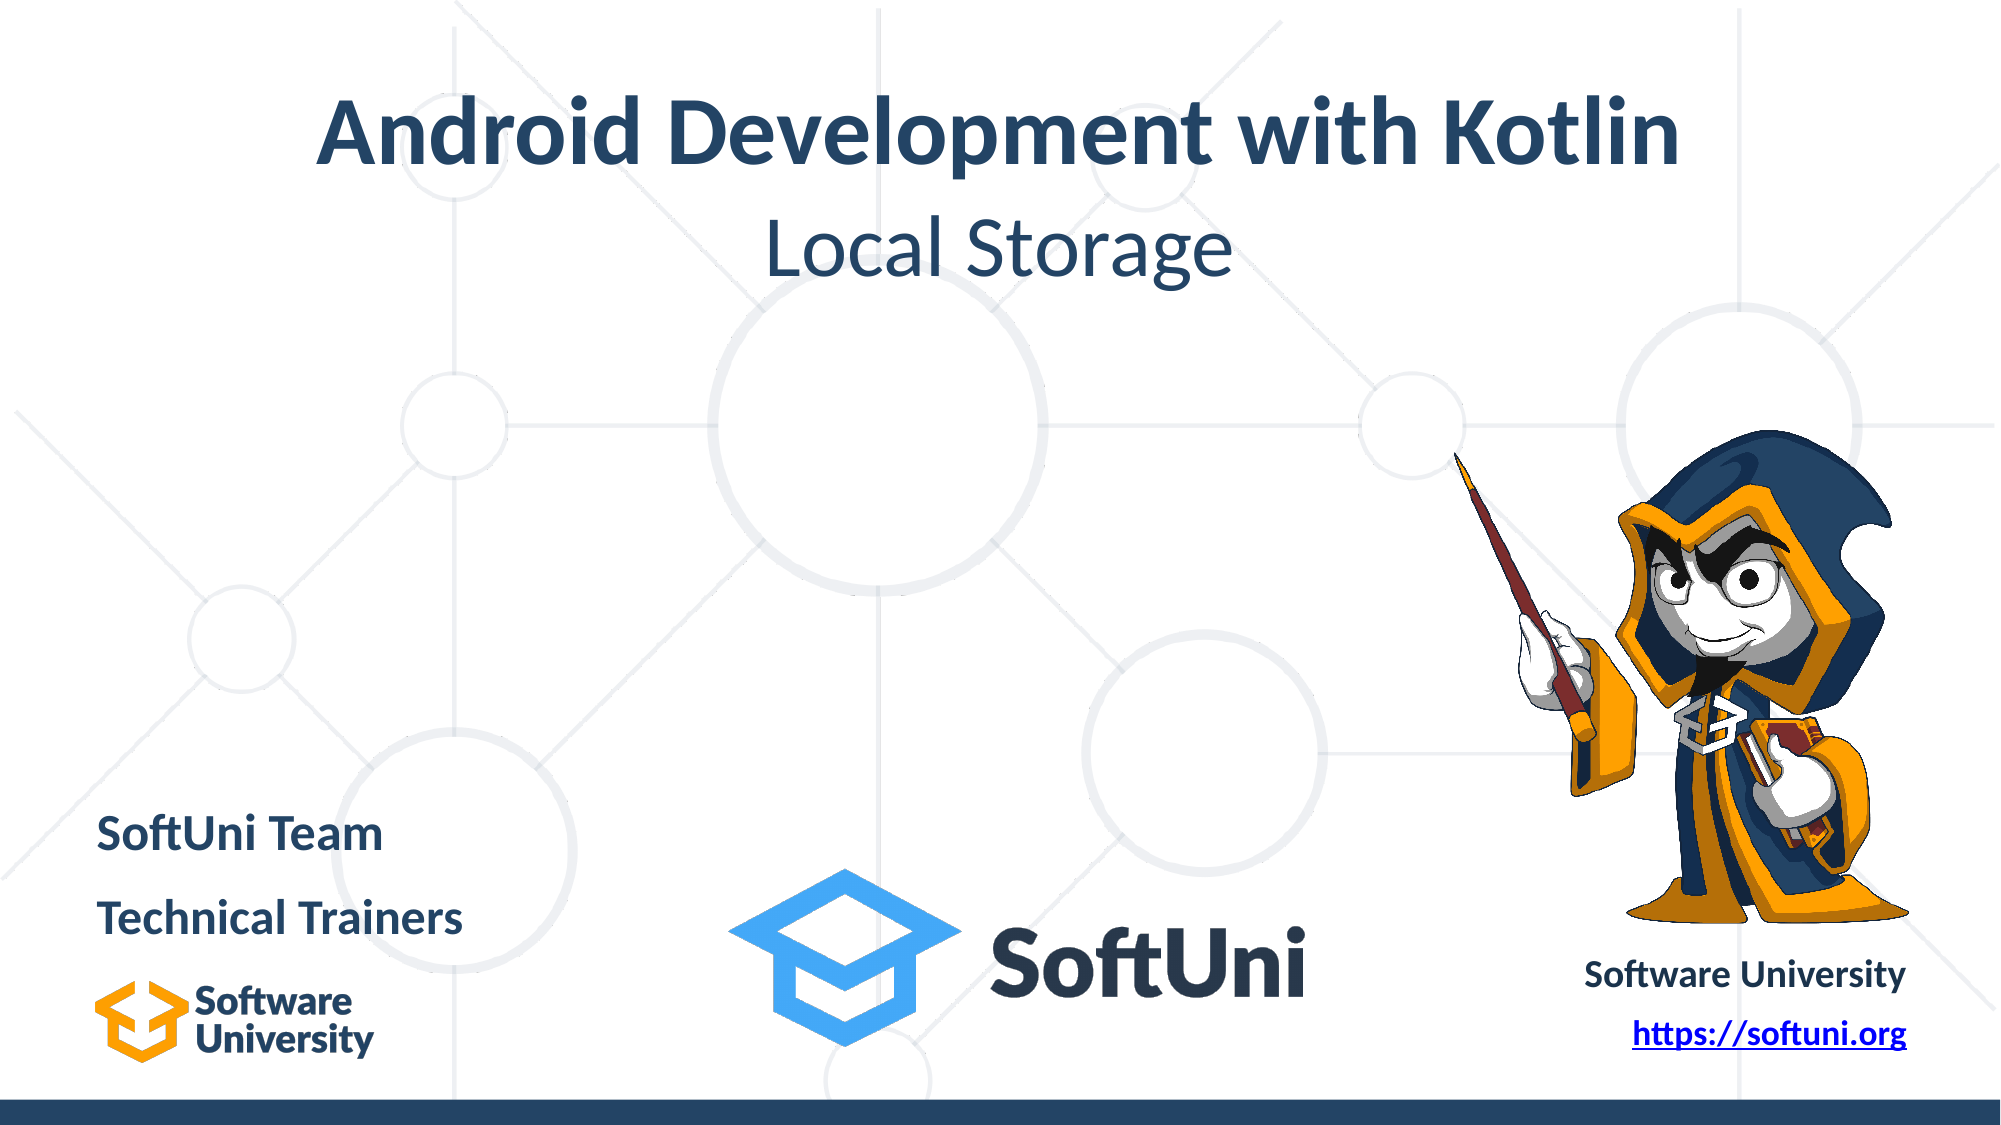

# Android Development with Kotlin
Local Storage
SoftUni Team
Technical Trainers
Software University
https://softuni.org